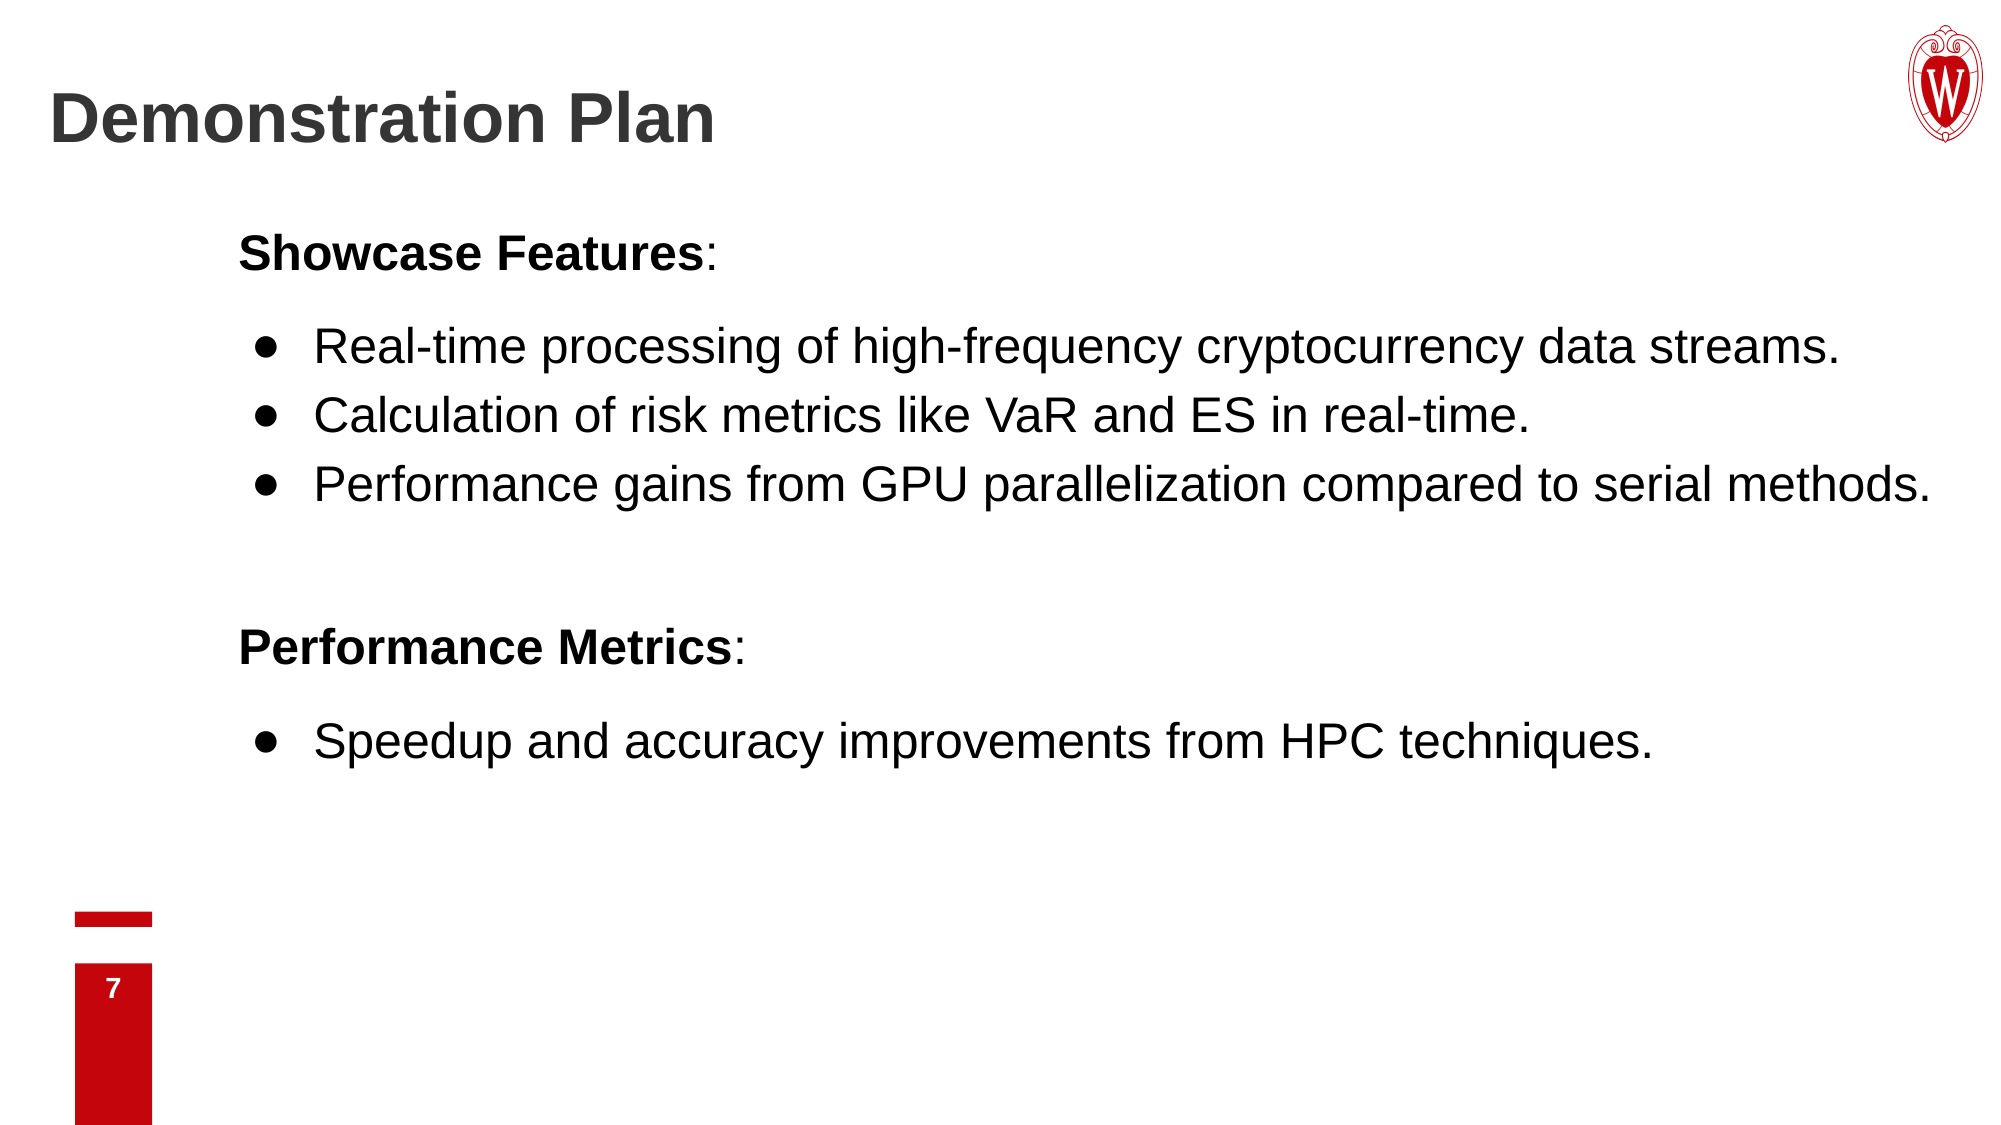

# Demonstration Plan
Showcase Features:
Real-time processing of high-frequency cryptocurrency data streams.
Calculation of risk metrics like VaR and ES in real-time.
Performance gains from GPU parallelization compared to serial methods.

Performance Metrics:
Speedup and accuracy improvements from HPC techniques.
7